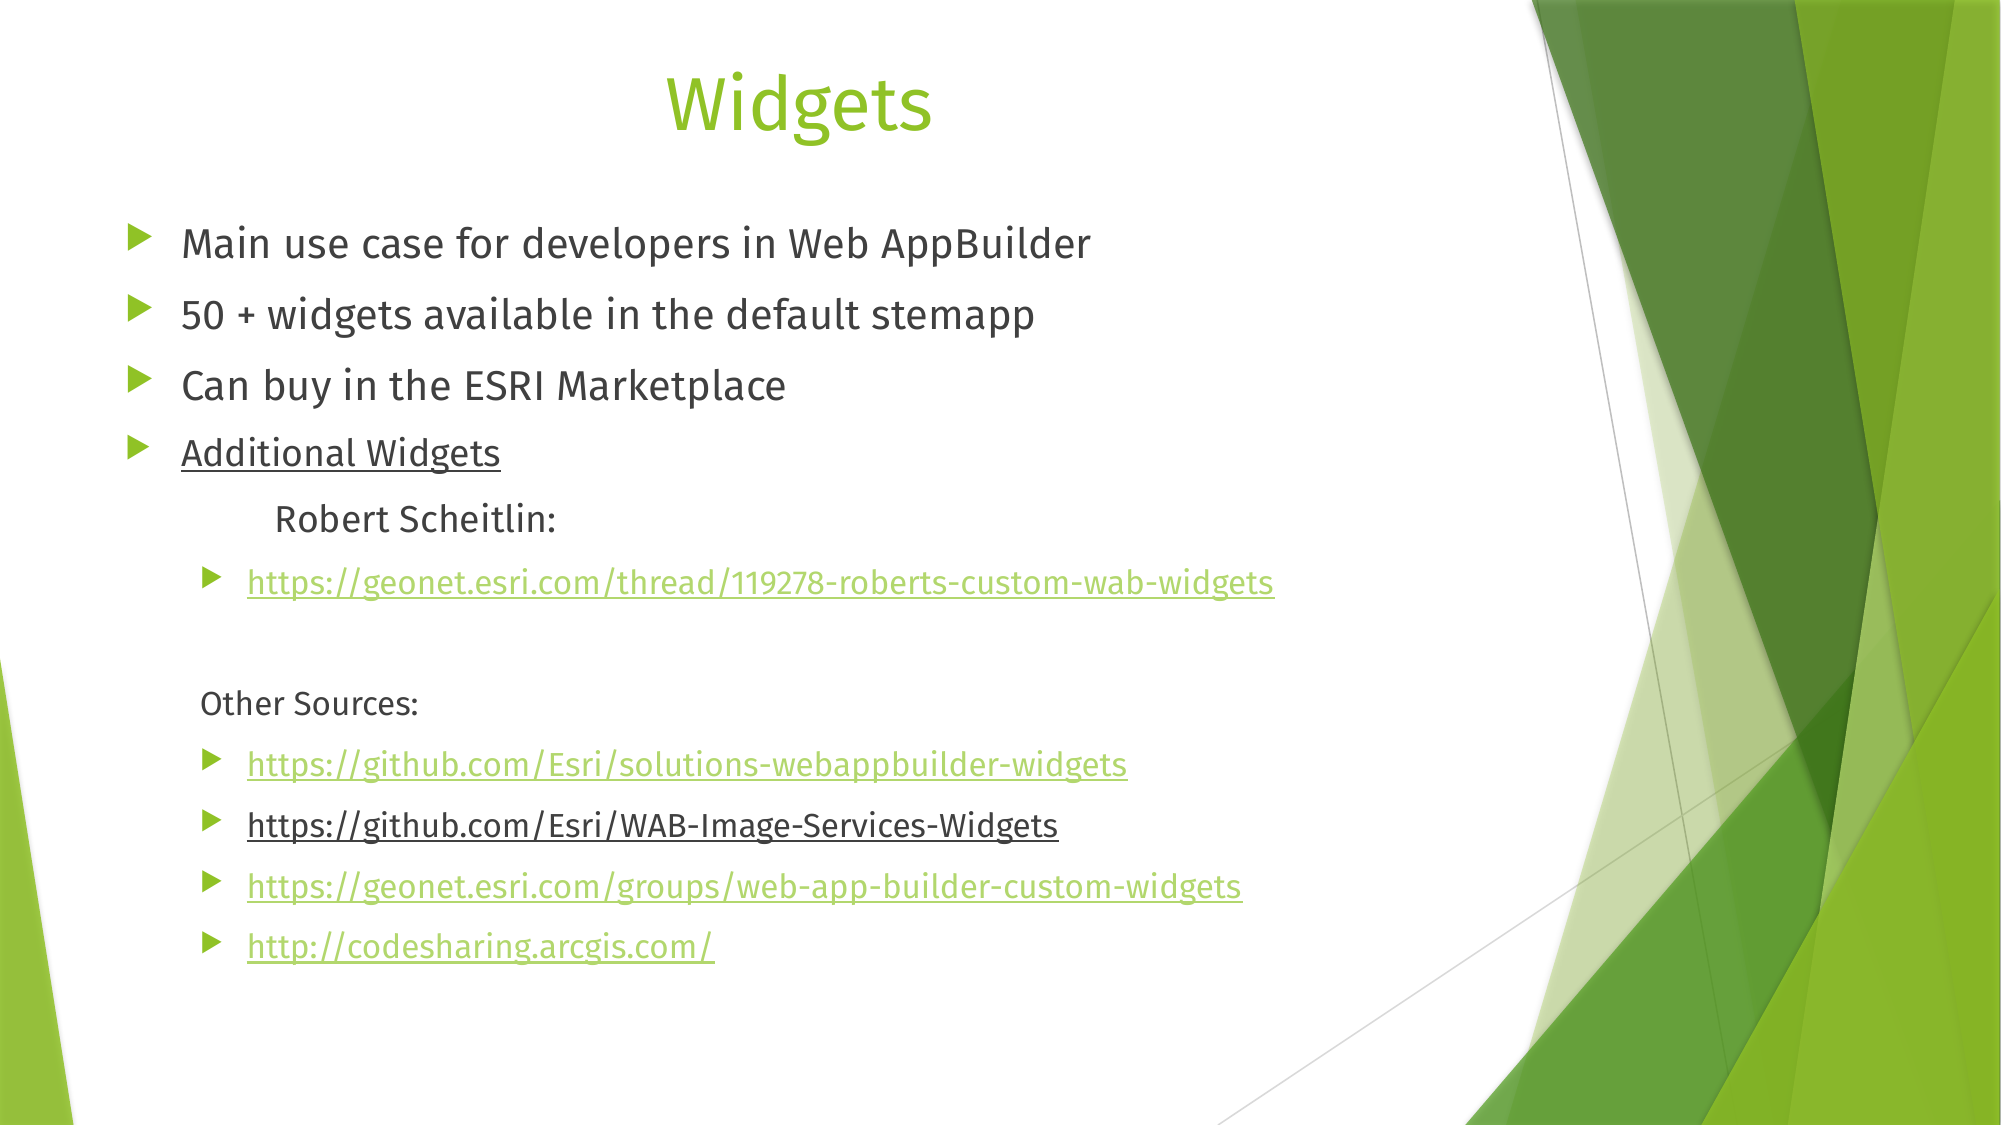

# Widgets
Main use case for developers in Web AppBuilder
50 + widgets available in the default stemapp
Can buy in the ESRI Marketplace
Additional Widgets
	Robert Scheitlin:
https://geonet.esri.com/thread/119278-roberts-custom-wab-widgets

Other Sources:
https://github.com/Esri/solutions-webappbuilder-widgets
https://github.com/Esri/WAB-Image-Services-Widgets
https://geonet.esri.com/groups/web-app-builder-custom-widgets
http://codesharing.arcgis.com/